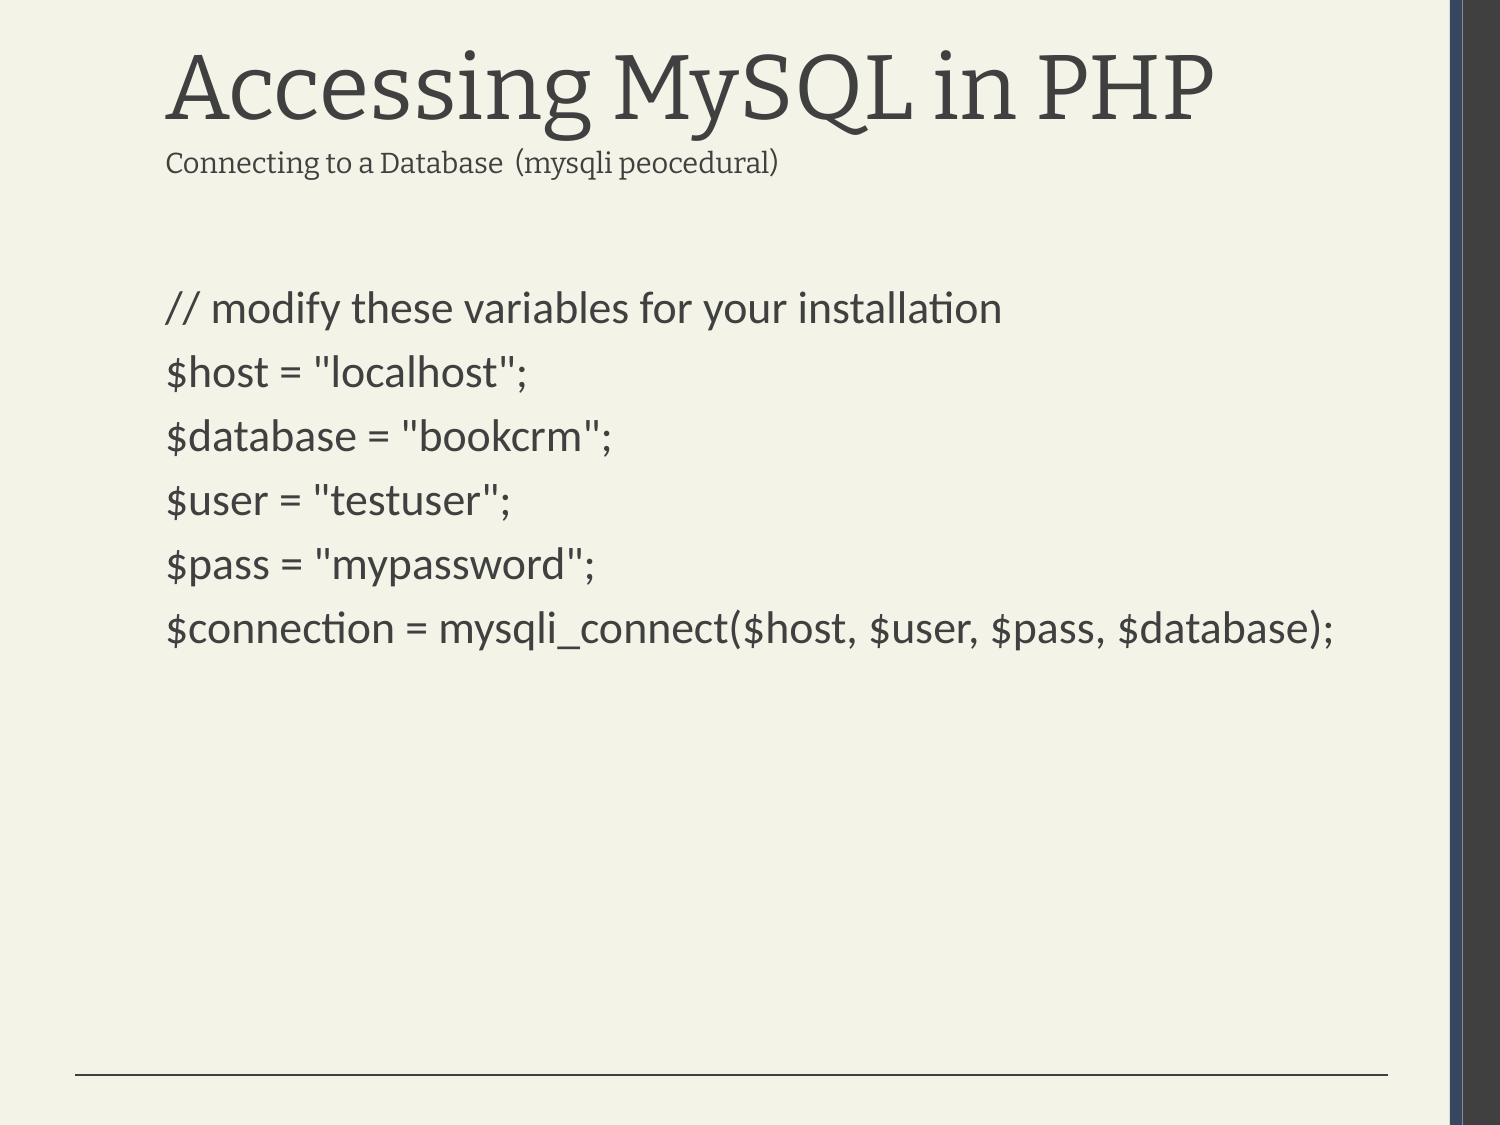

# Accessing MySQL in PHP
Connecting to a Database  (mysqli peocedural)
// modify these variables for your installation
$host = "localhost";
$database = "bookcrm";
$user = "testuser";
$pass = "mypassword";
$connection = mysqli_connect($host, $user, $pass, $database);